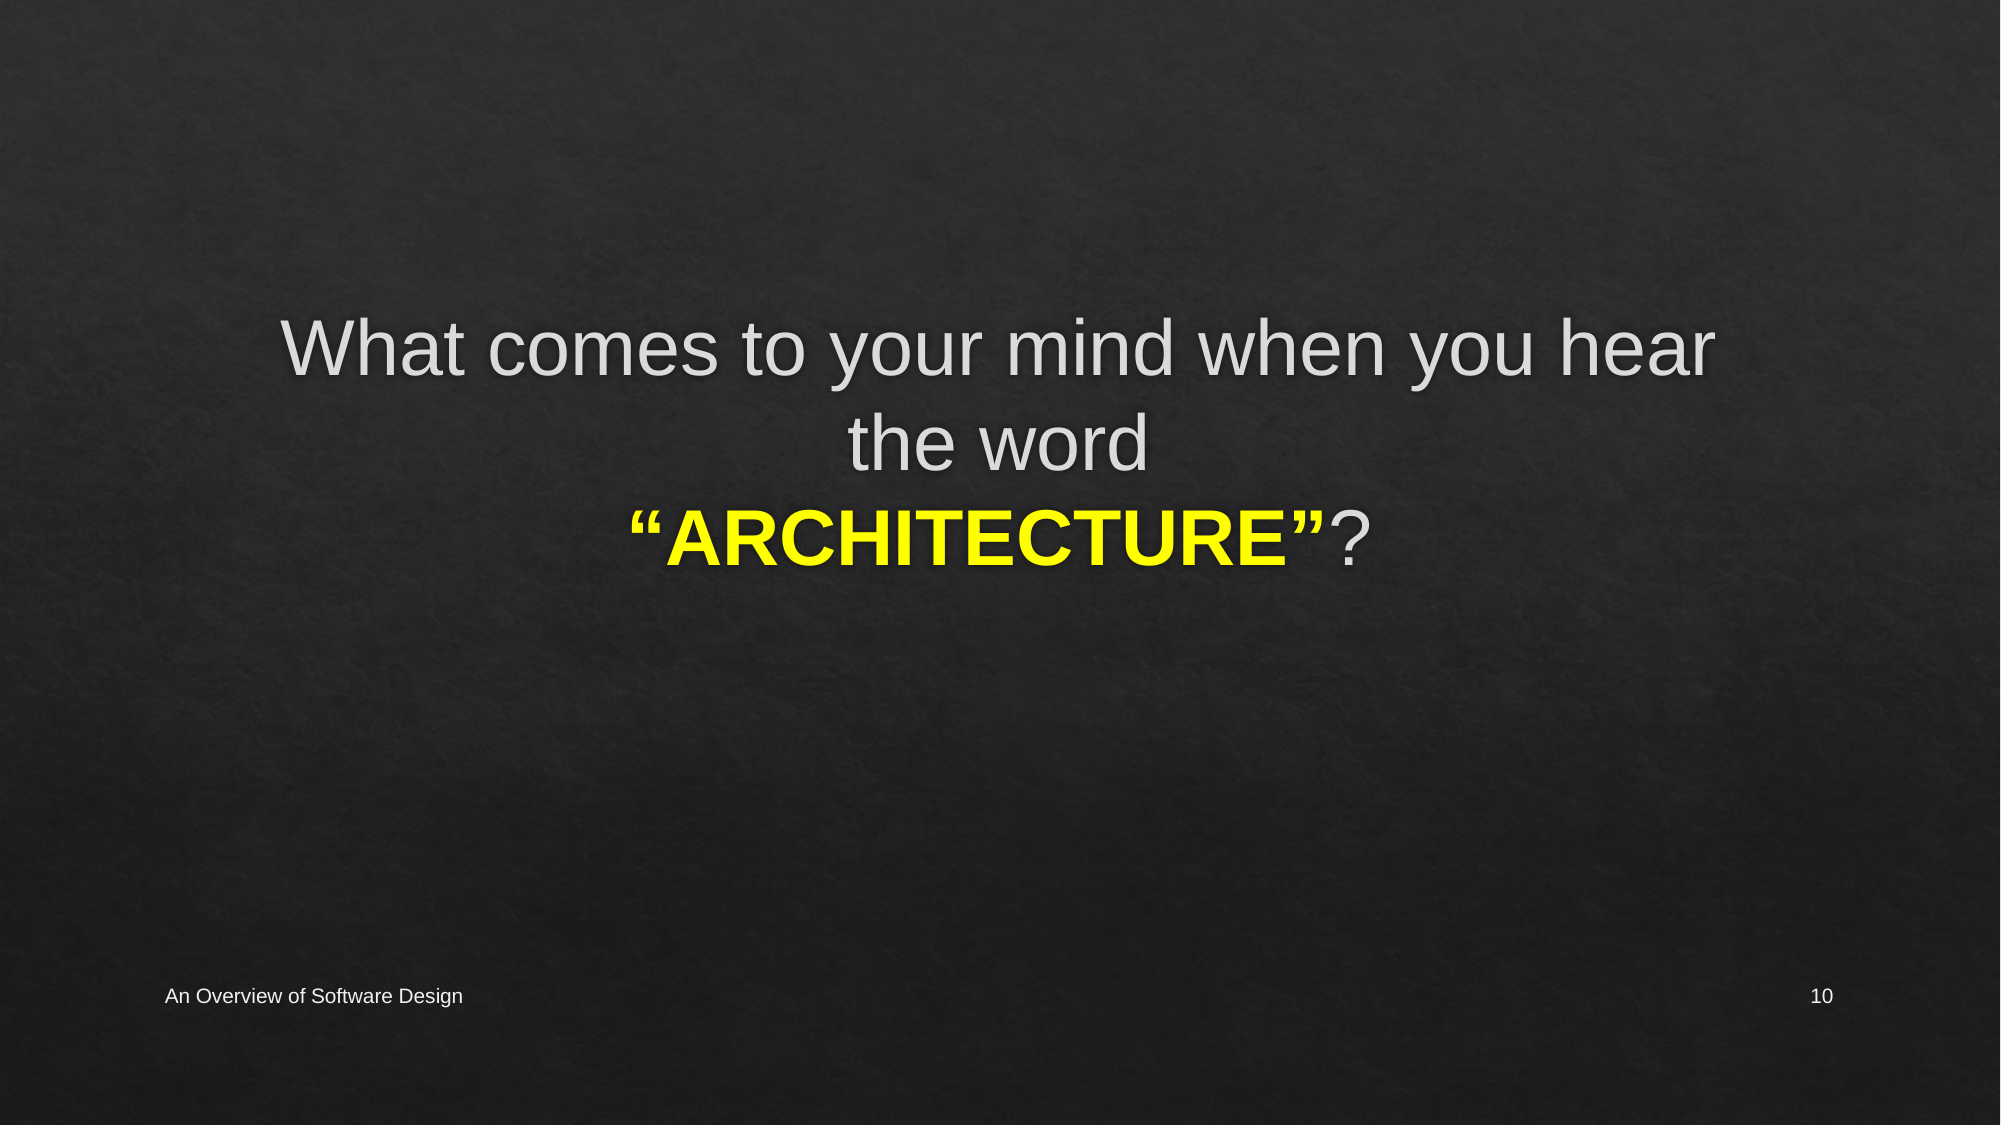

# What comes to your mind when you hear the word “ARCHITECTURE”?

An Overview of Software Design
10